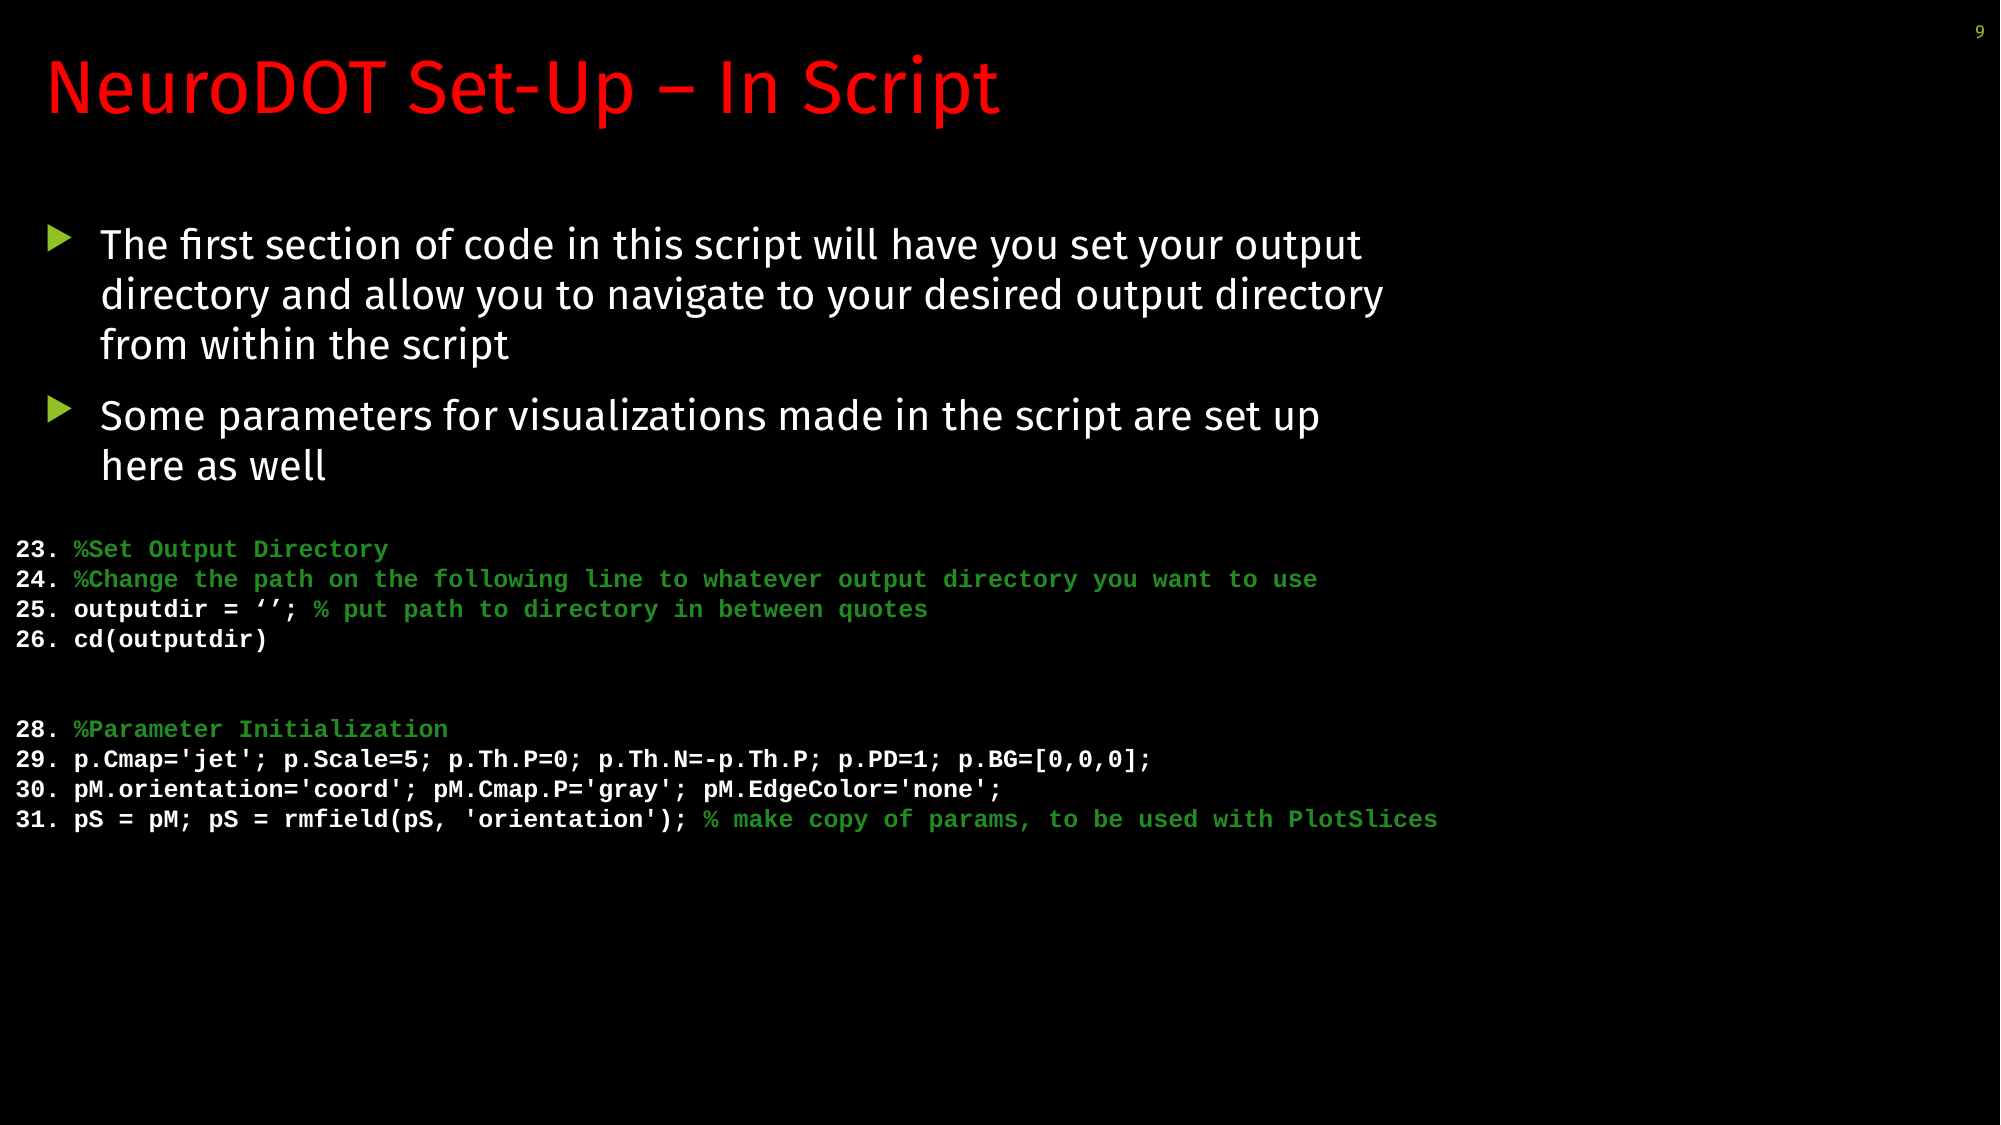

9
NeuroDOT Set-Up – In Script
The first section of code in this script will have you set your output directory and allow you to navigate to your desired output directory from within the script
Some parameters for visualizations made in the script are set up here as well

23.
24.
25.
26.

28.
29.
30.
31.
%Set Output Directory
%Change the path on the following line to whatever output directory you want to use
outputdir = ‘’; % put path to directory in between quotes
cd(outputdir)

%Parameter Initialization
p.Cmap='jet'; p.Scale=5; p.Th.P=0; p.Th.N=-p.Th.P; p.PD=1; p.BG=[0,0,0];
pM.orientation='coord'; pM.Cmap.P='gray'; pM.EdgeColor='none';
pS = pM; pS = rmfield(pS, 'orientation'); % make copy of params, to be used with PlotSlices